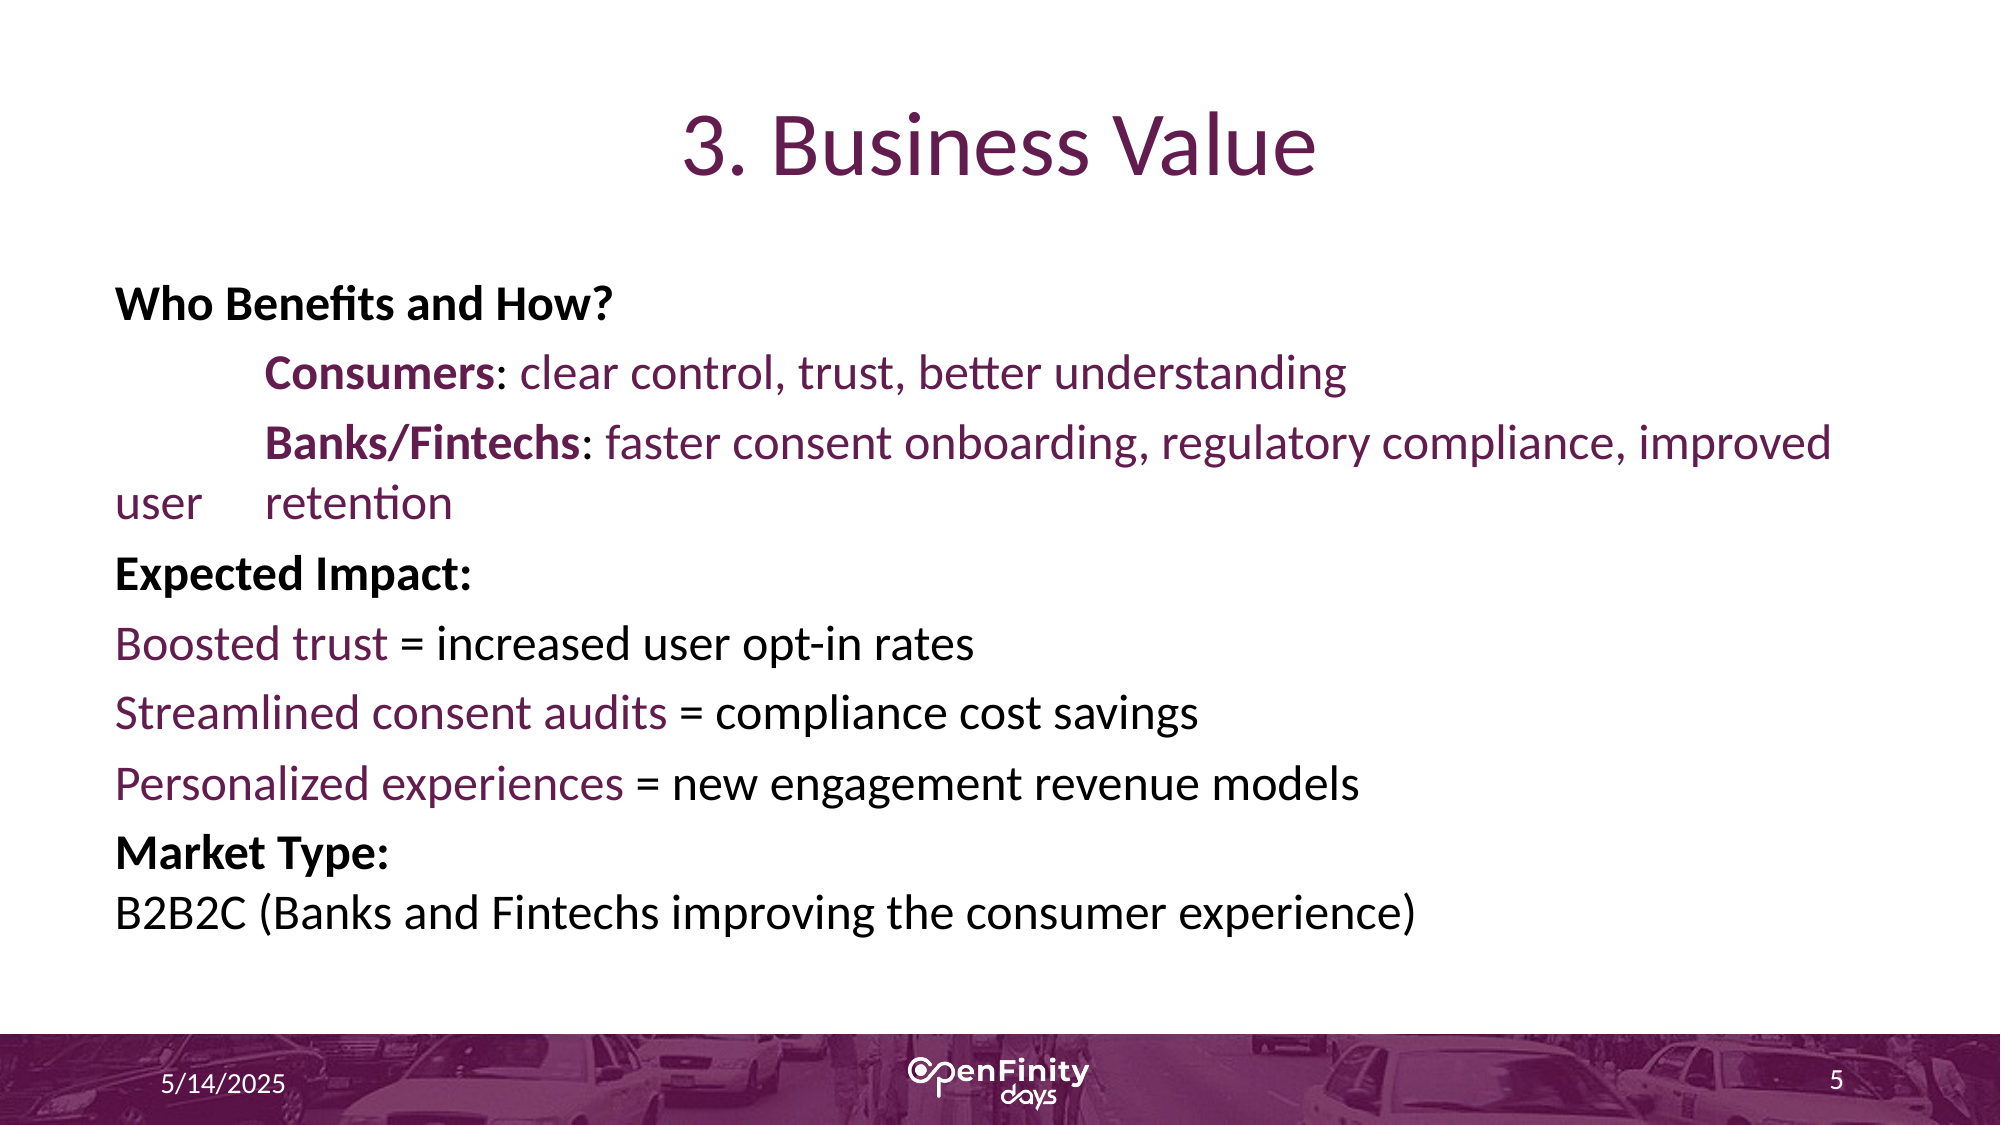

# 3. Business Value
Who Benefits and How?
	Consumers: clear control, trust, better understanding
	Banks/Fintechs: faster consent onboarding, regulatory compliance, improved user 	retention
Expected Impact:
Boosted trust = increased user opt-in rates
Streamlined consent audits = compliance cost savings
Personalized experiences = new engagement revenue models
Market Type:
B2B2C (Banks and Fintechs improving the consumer experience)
5